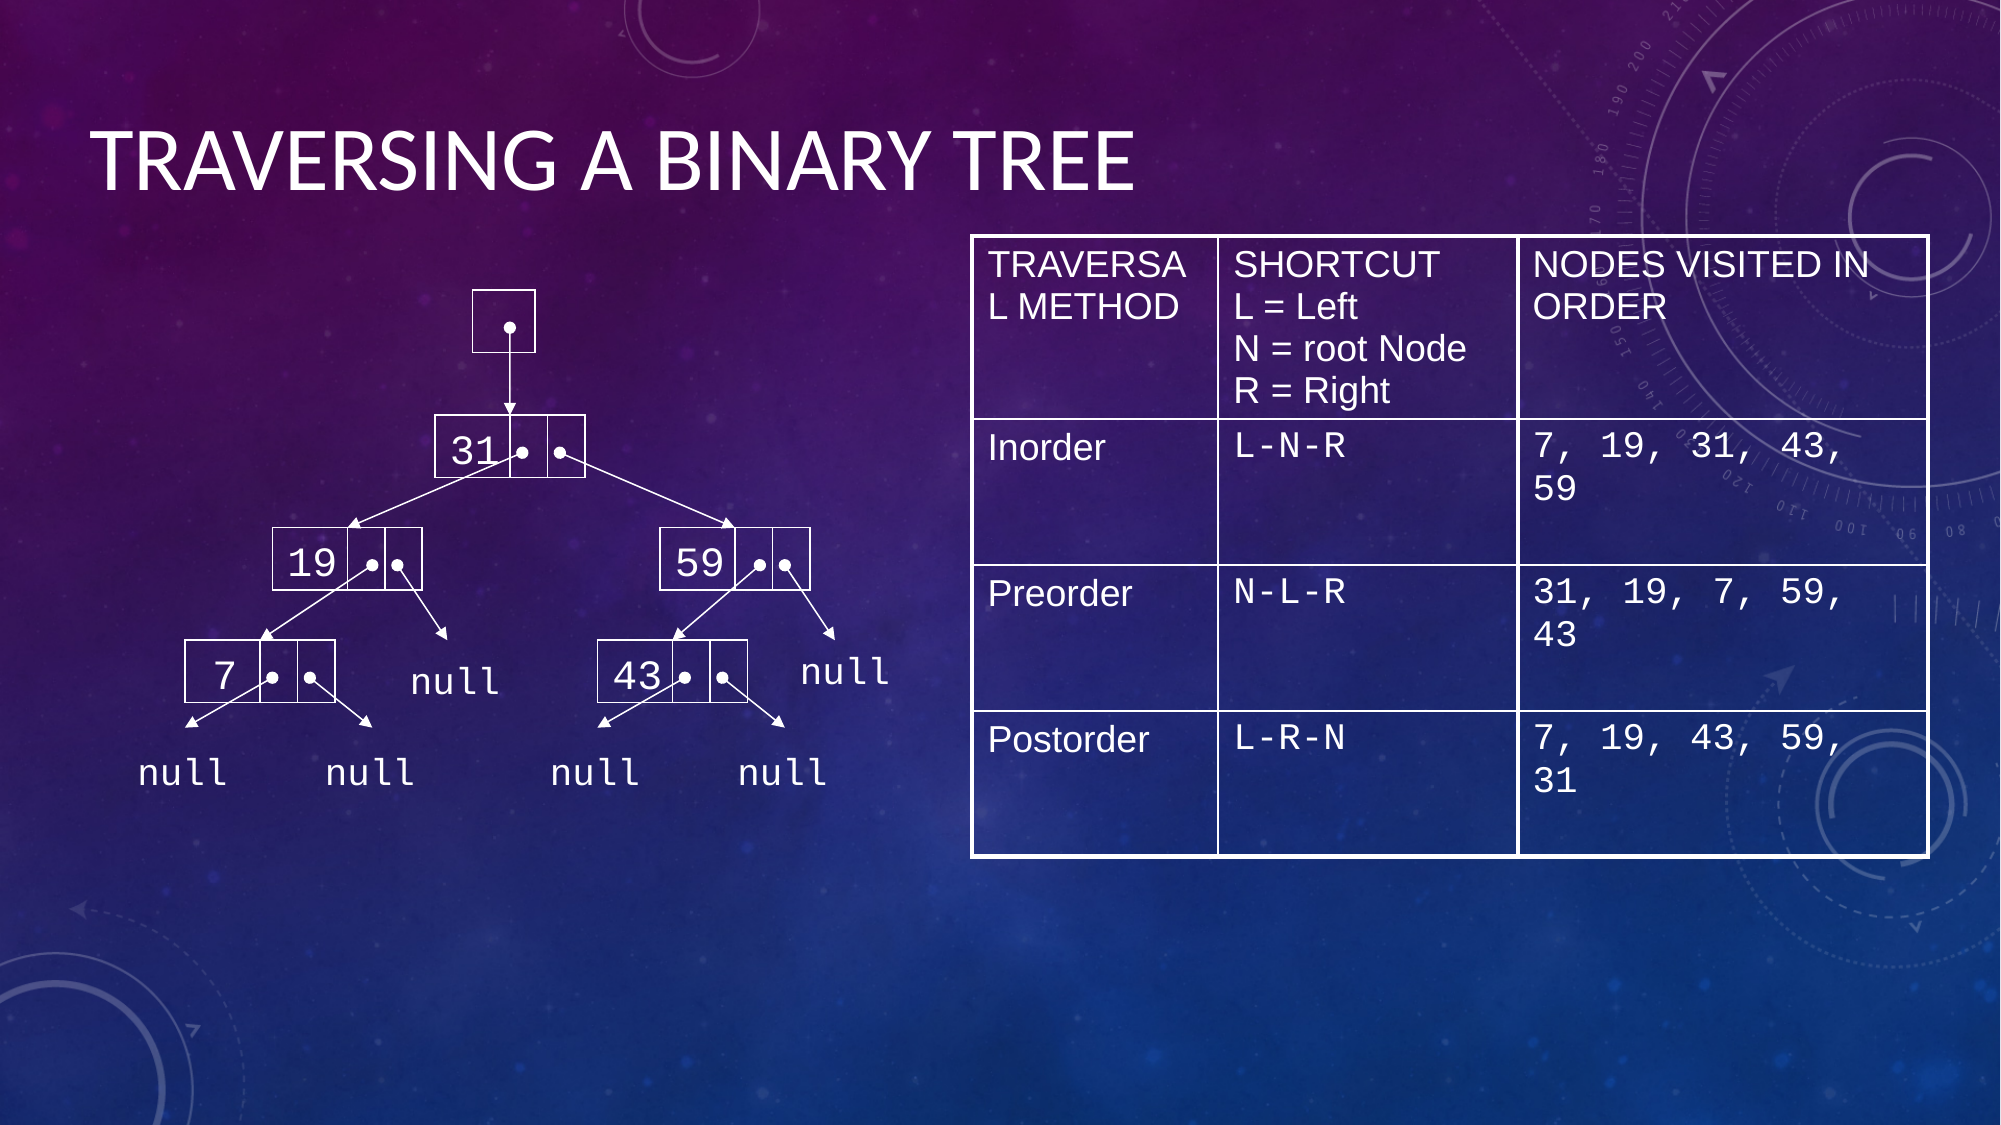

# Traversing a Binary Tree
| TRAVERSAL METHOD | SHORTCUT L = Left N = root Node R = Right | NODES VISITED IN ORDER |
| --- | --- | --- |
| Inorder | L-N-R | 7, 19, 31, 43, 59 |
| Preorder | N-L-R | 31, 19, 7, 59, 43 |
| Postorder | L-R-N | 7, 19, 43, 59, 31 |

31

19

59

7

43

null
null

null
null
null
null